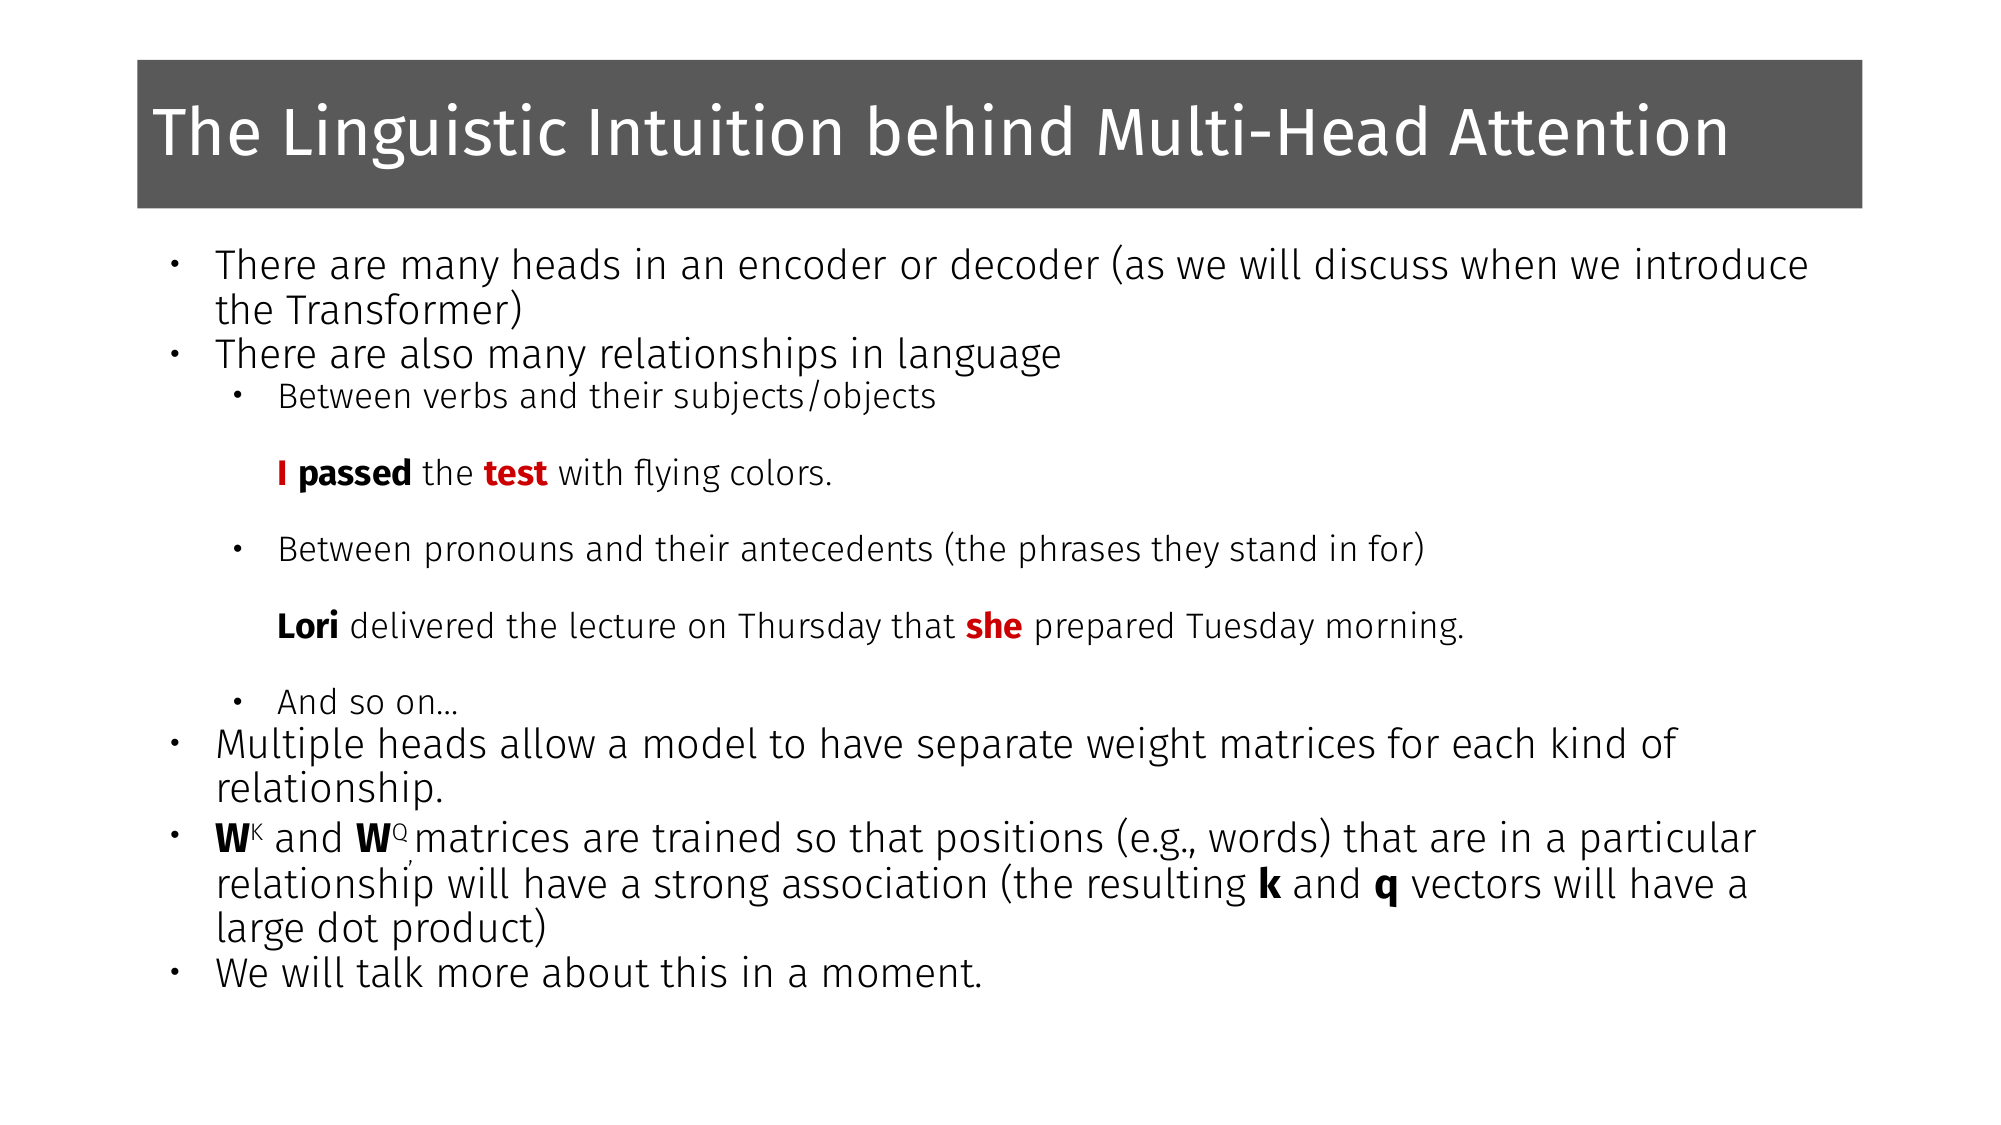

# The Linguistic Intuition behind Multi-Head Attention
There are many heads in an encoder or decoder (as we will discuss when we introduce the Transformer)
There are also many relationships in language
Between verbs and their subjects/objects
I passed the test with flying colors.
Between pronouns and their antecedents (the phrases they stand in for)
Lori delivered the lecture on Thursday that she prepared Tuesday morning.
And so on…
Multiple heads allow a model to have separate weight matrices for each kind of relationship.
WK and WQ,matrices are trained so that positions (e.g., words) that are in a particular relationship will have a strong association (the resulting k and q vectors will have a large dot product)
We will talk more about this in a moment.